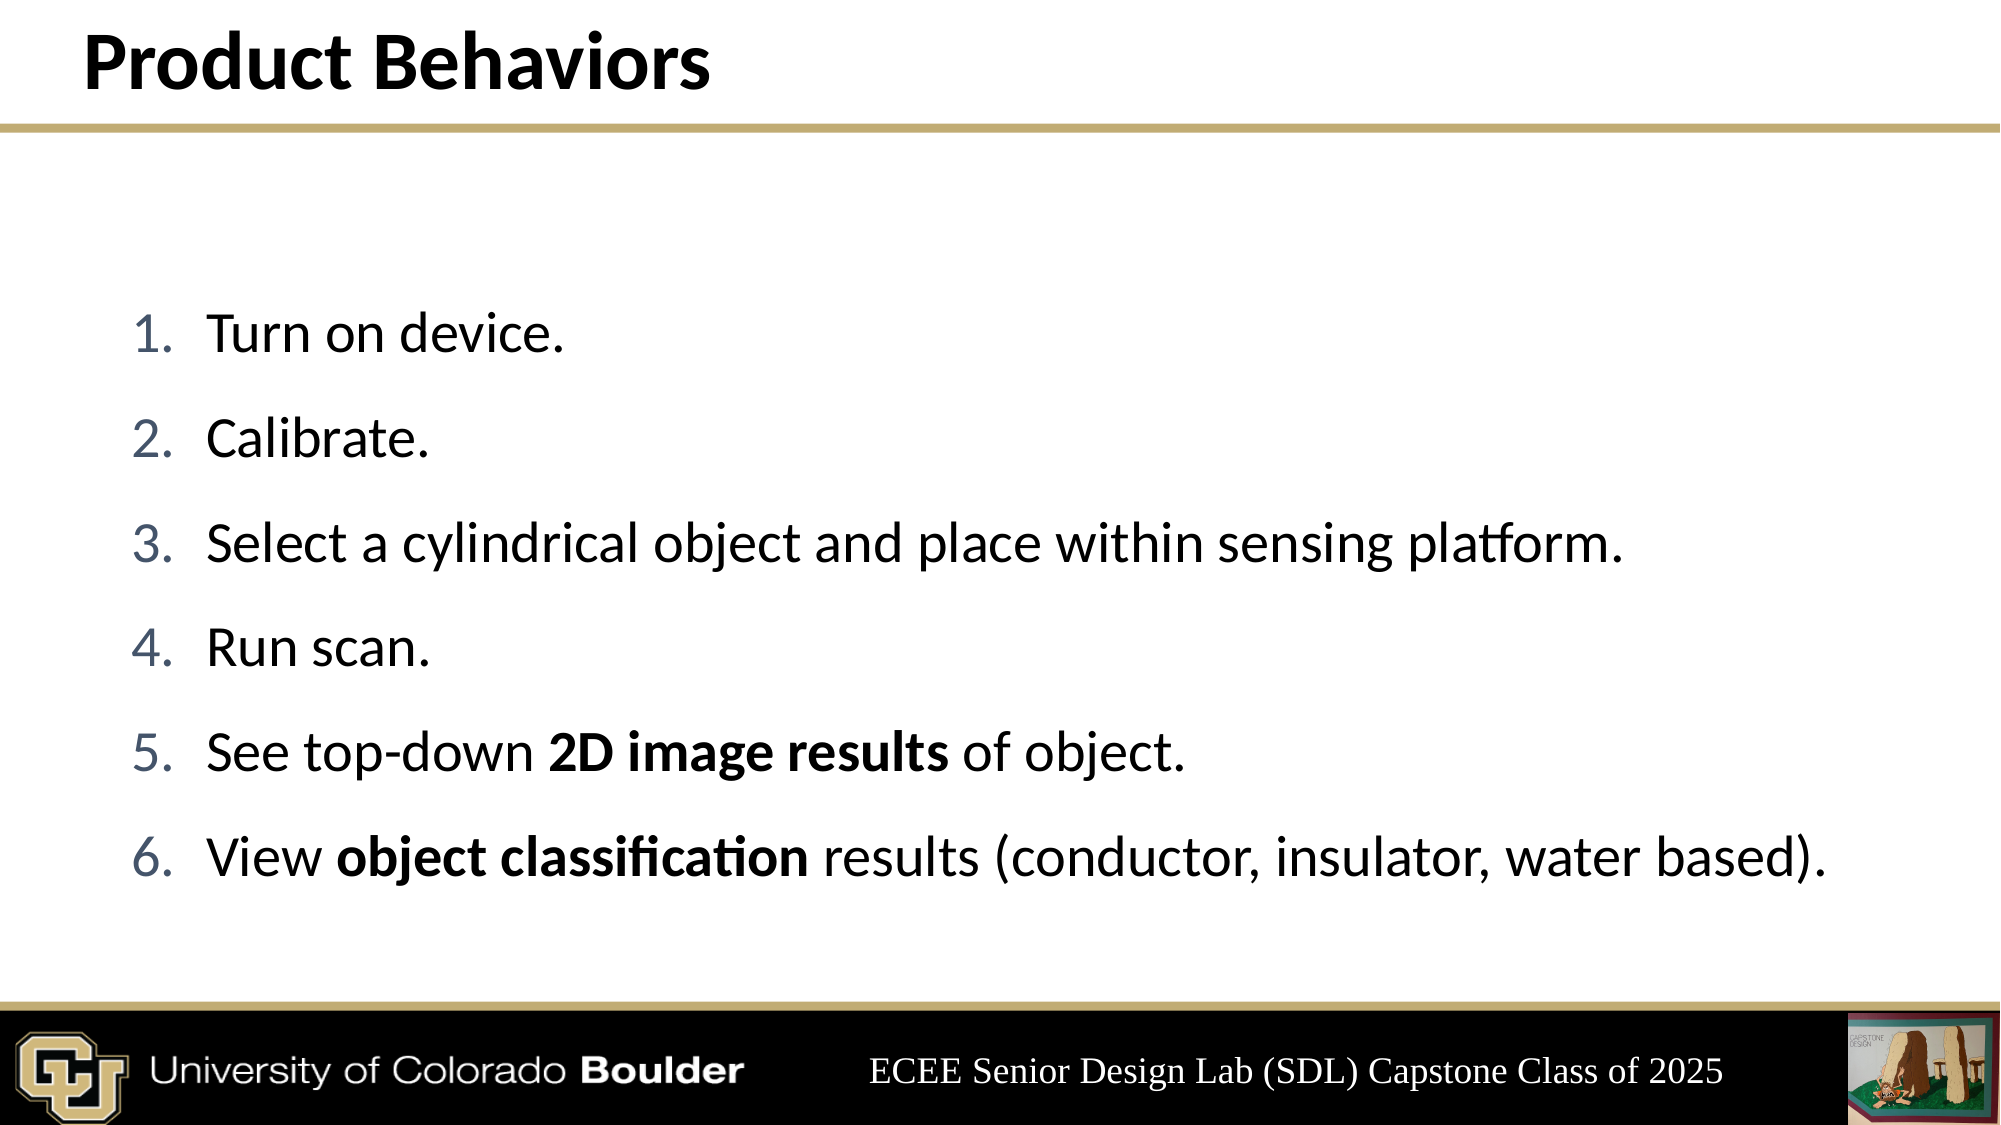

# Product Behaviors
Turn on device.
Calibrate.
Select a cylindrical object and place within sensing platform.
Run scan.
See top-down 2D image results of object.
View object classification results (conductor, insulator, water based).